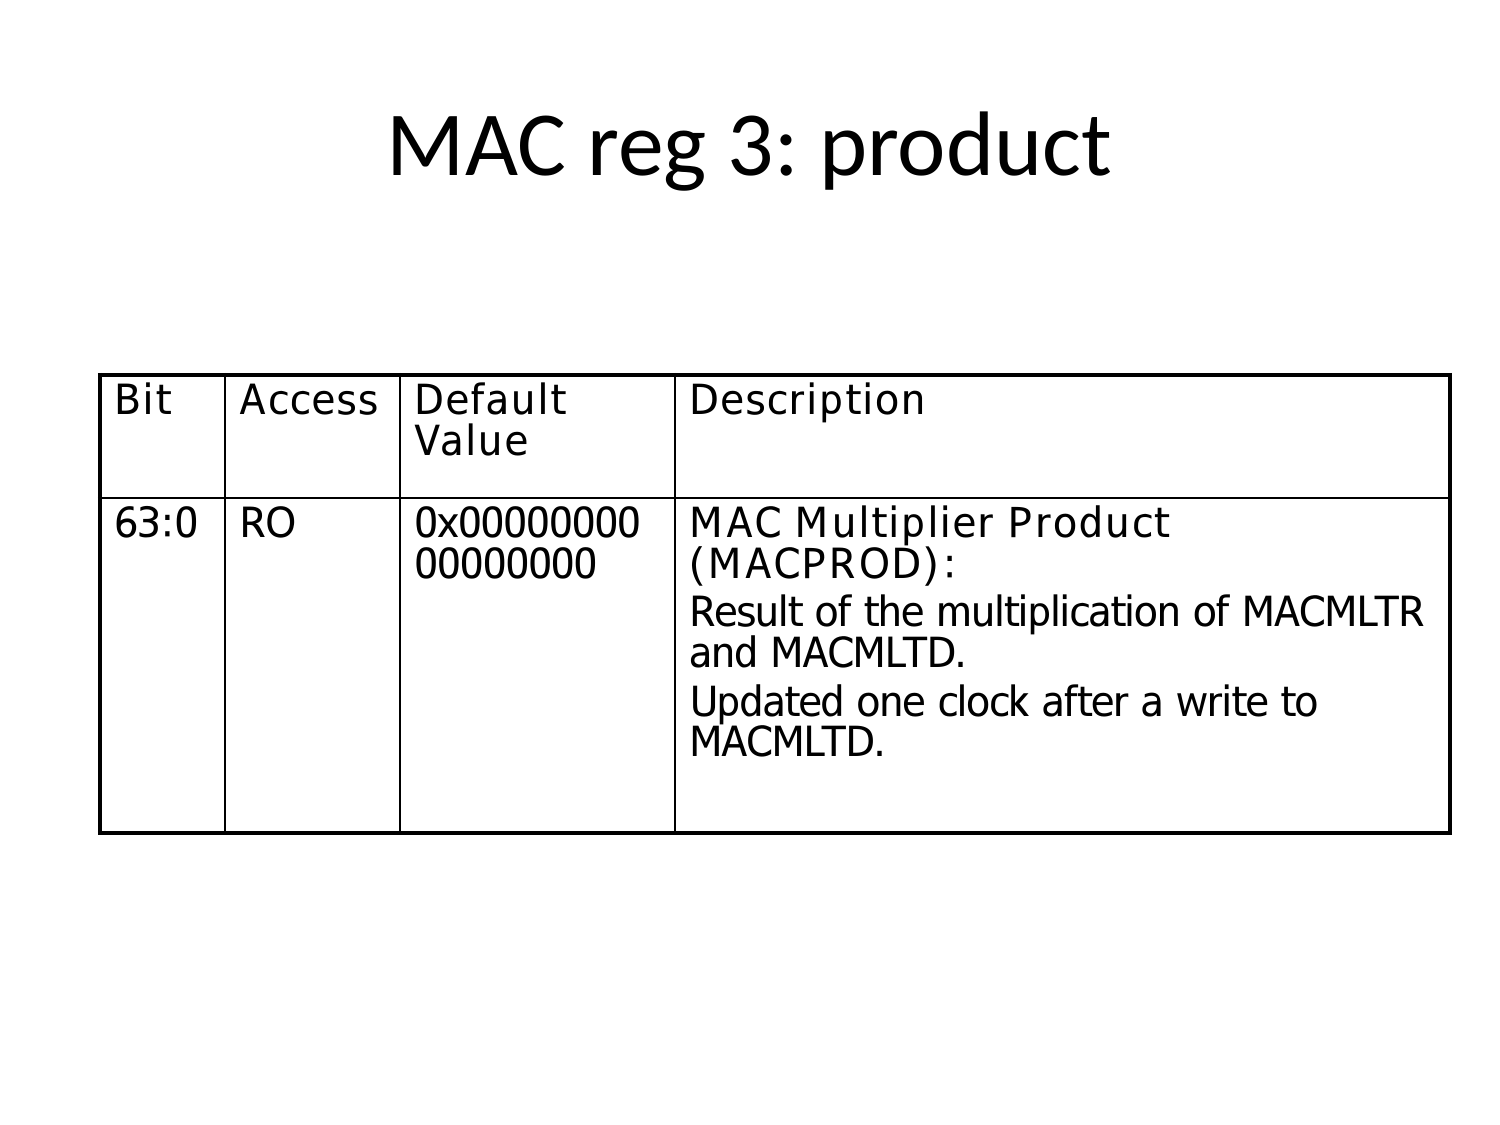

# MAC reg 3: product
| Bit | Access | Default Value | Description |
| --- | --- | --- | --- |
| 63:0 | RO | 0x0000000000000000 | MAC Multiplier Product (MACPROD): Result of the multiplication of MACMLTR and MACMLTD. Updated one clock after a write to MACMLTD. |